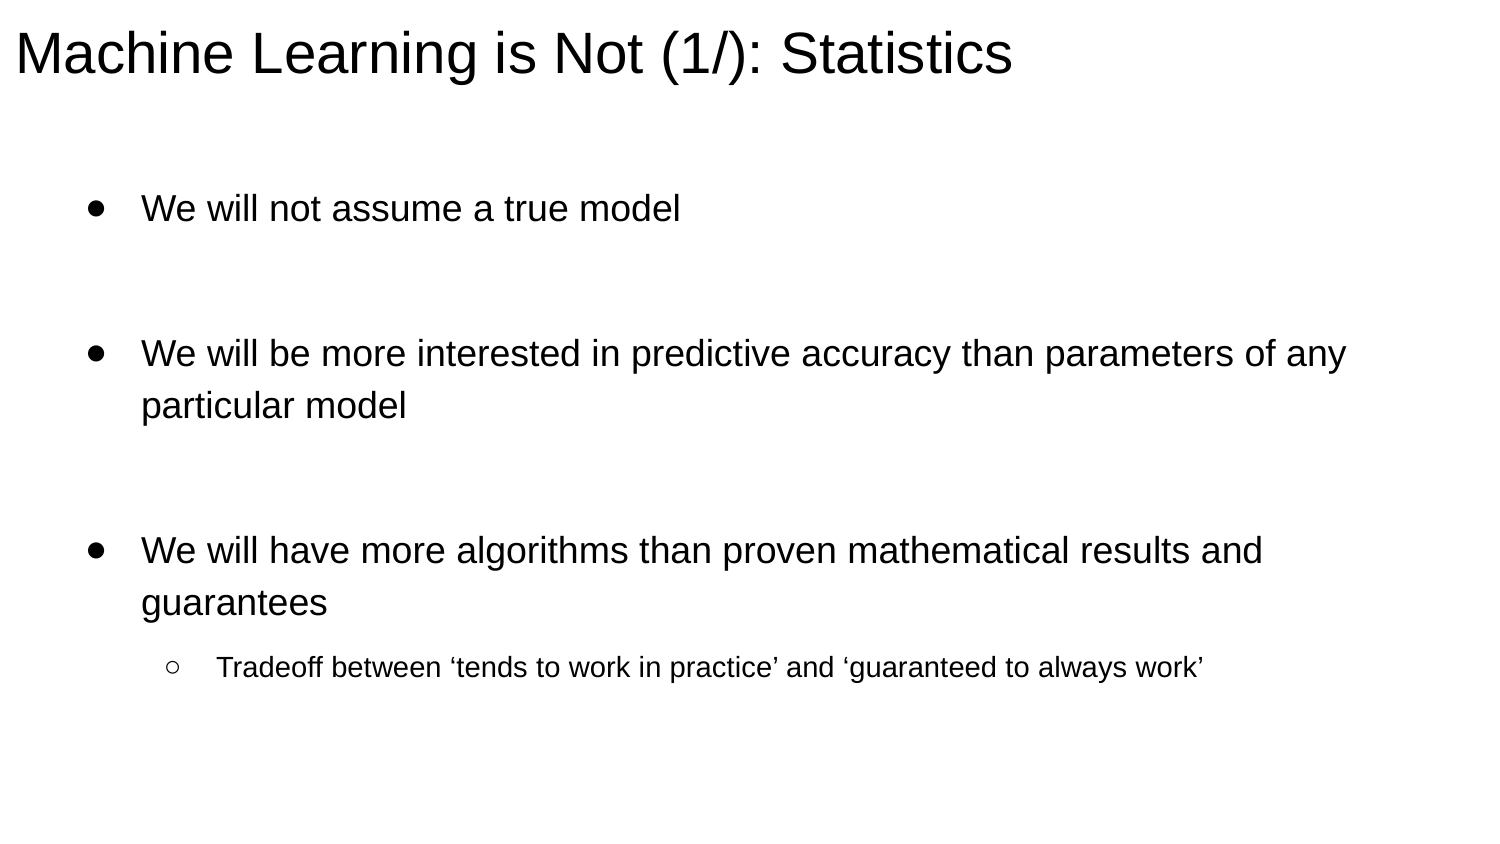

# Machine Learning is Not (1/): Statistics
We will not assume a true model

We will be more interested in predictive accuracy than parameters of any particular model

We will have more algorithms than proven mathematical results and guarantees
Tradeoff between ‘tends to work in practice’ and ‘guaranteed to always work’